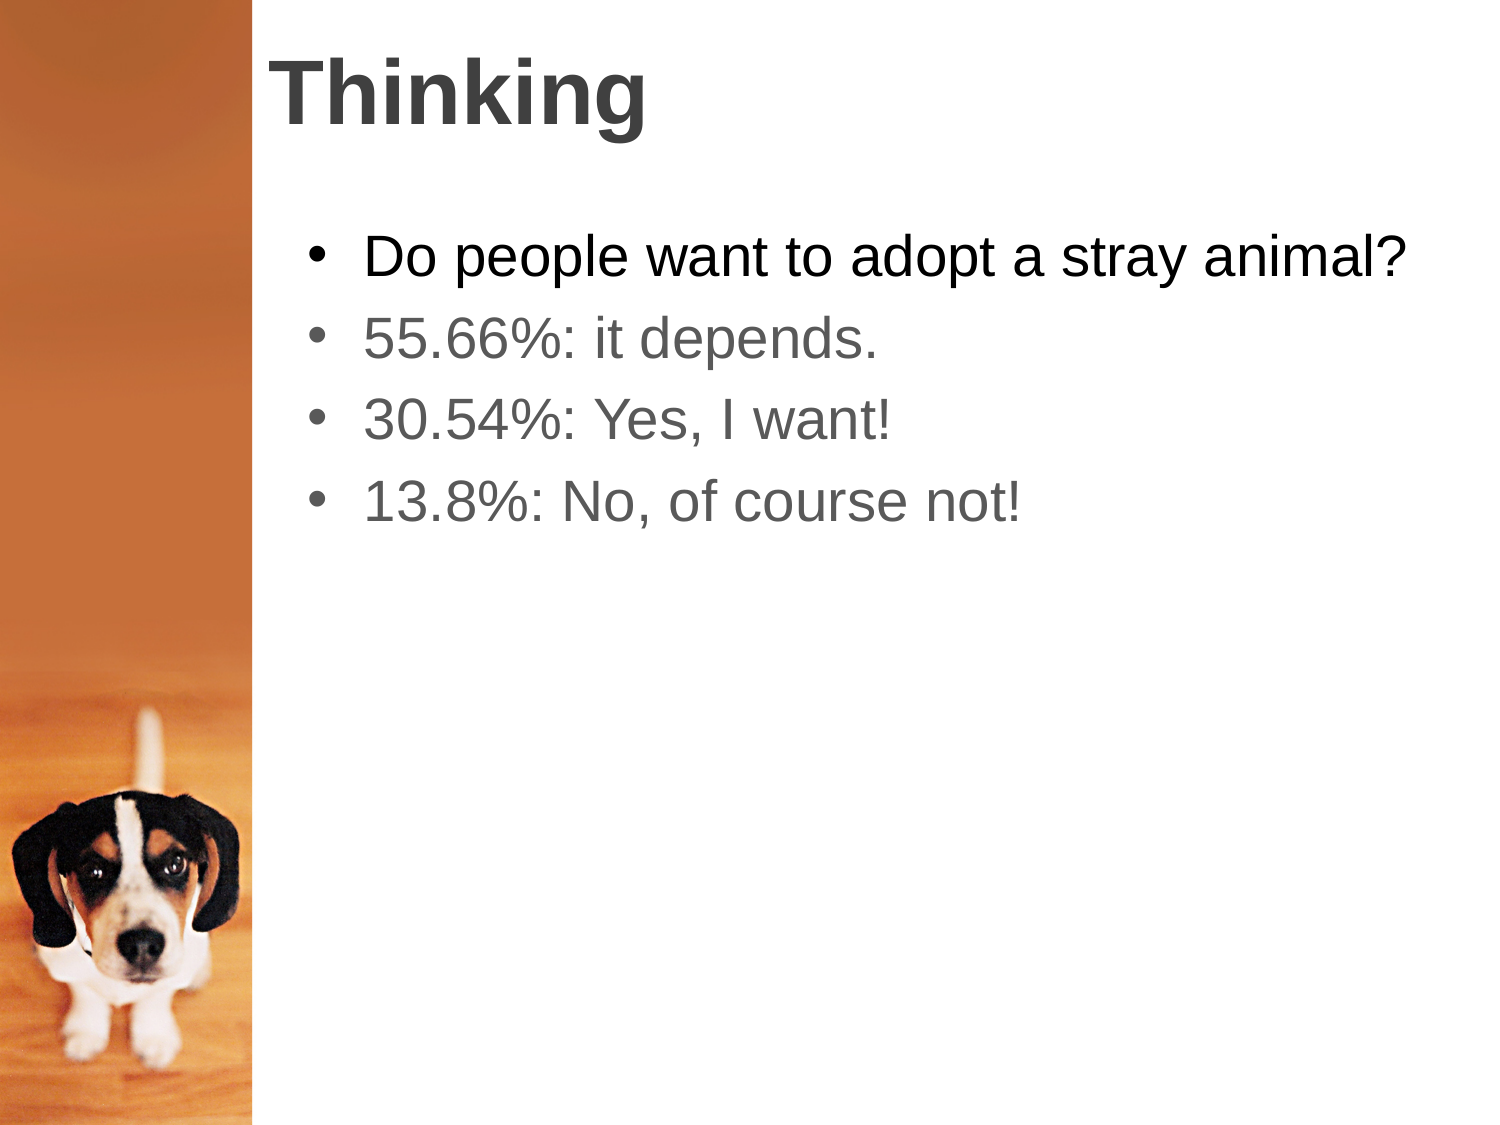

# Thinking
Do people want to adopt a stray animal?
55.66%: it depends.
30.54%: Yes, I want!
13.8%: No, of course not!